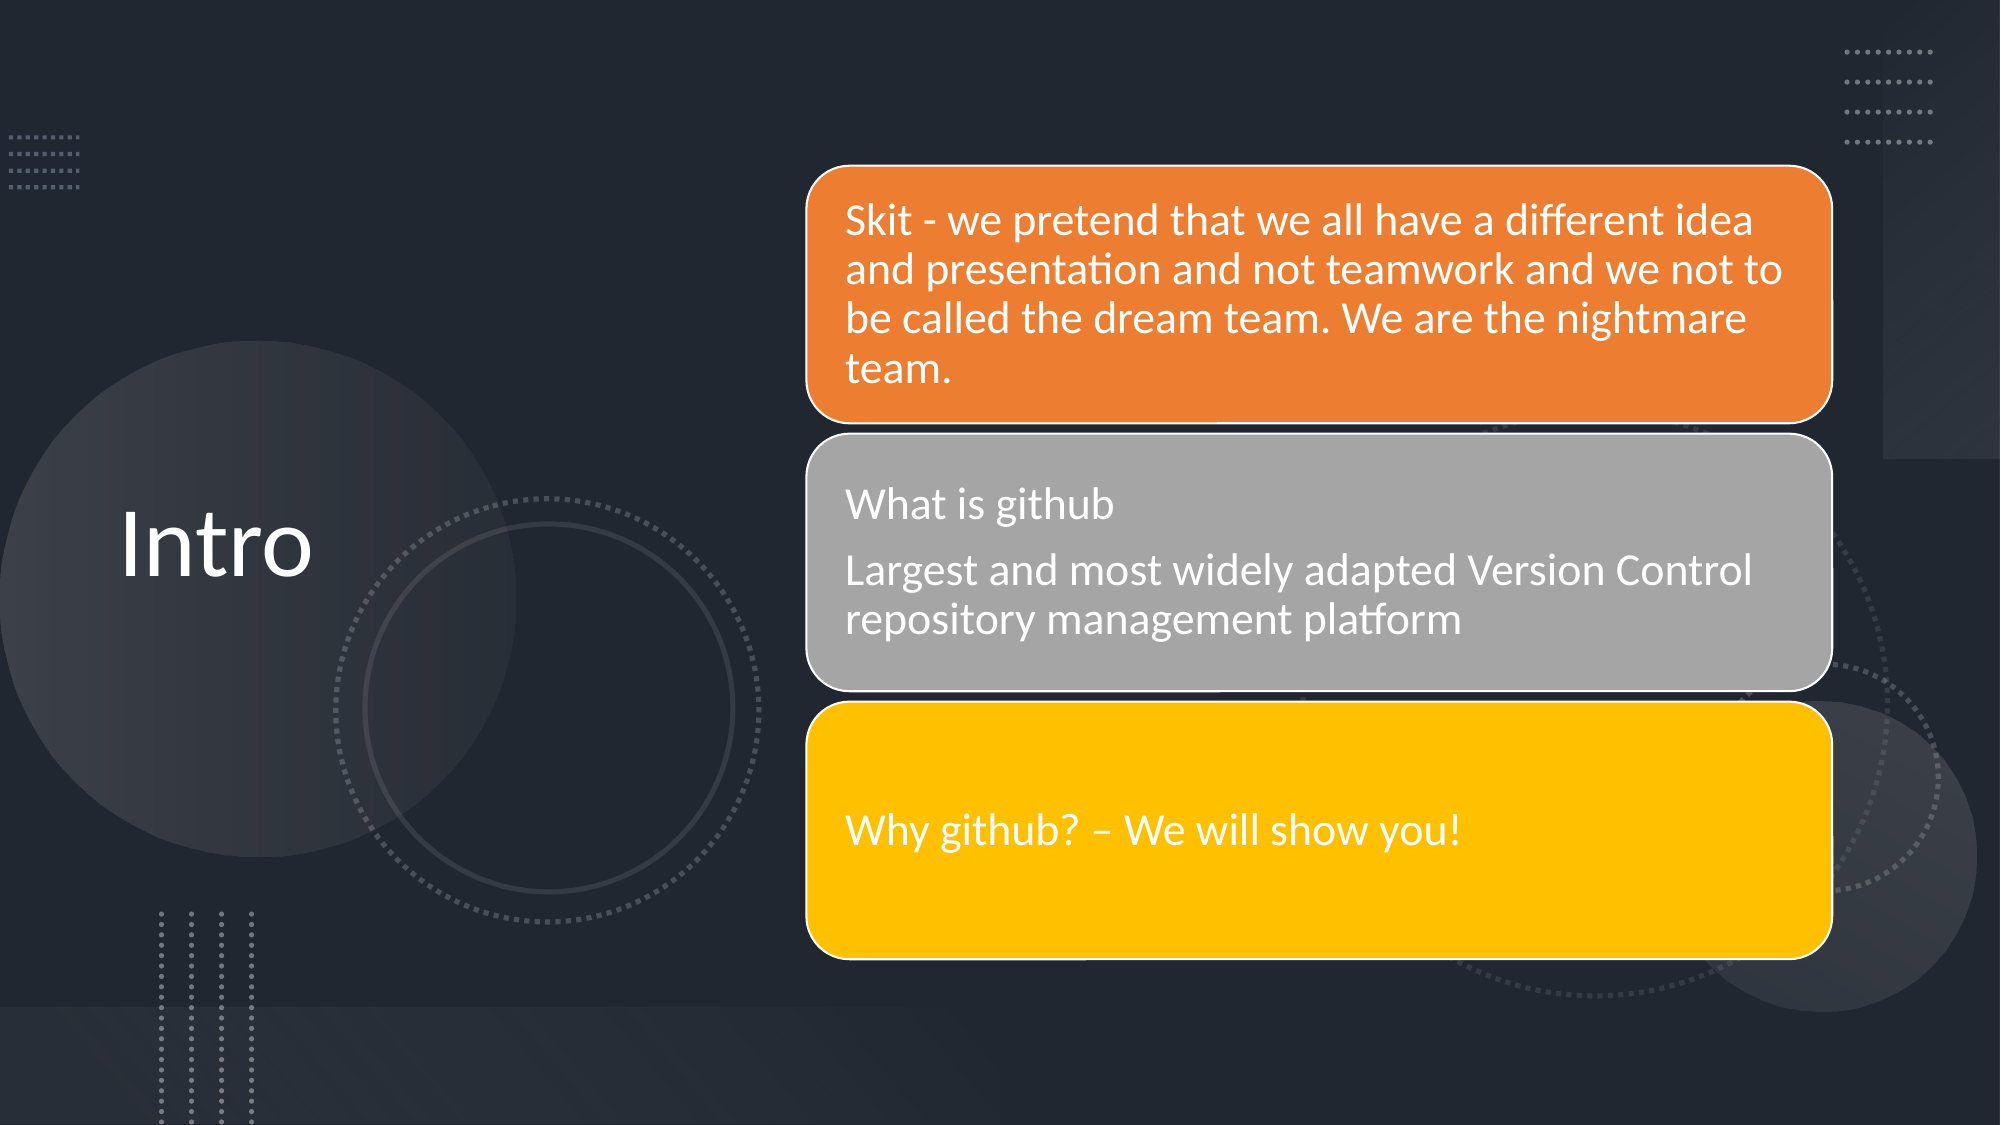

# Intro
Skit - we pretend that we all have a different idea and presentation and not teamwork and we not to be called the dream team. We are the nightmare team.
What is github
Largest and most widely adapted Version Control repository management platform
Why github? – We will show you!